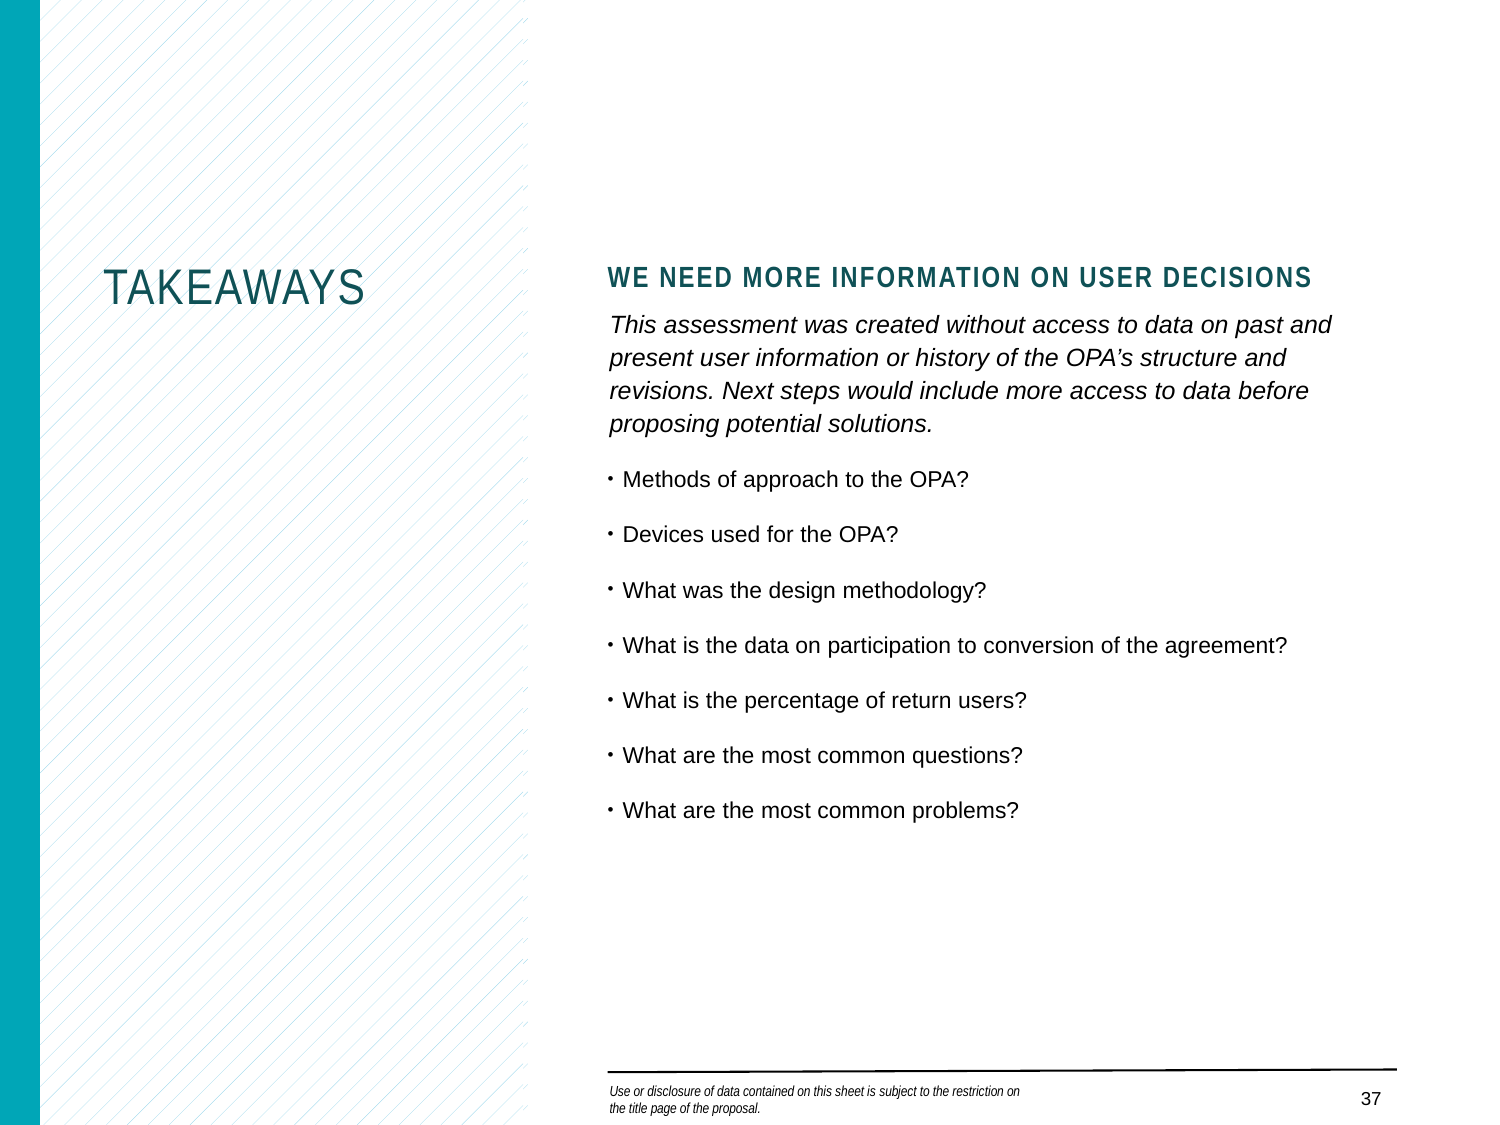

# TAKEAWAYS
WE NEED MORE INFORMATION ON USER DECISIONS
This assessment was created without access to data on past and present user information or history of the OPA’s structure and revisions. Next steps would include more access to data before proposing potential solutions.
Methods of approach to the OPA?
Devices used for the OPA?
What was the design methodology?
What is the data on participation to conversion of the agreement?
What is the percentage of return users?
What are the most common questions?
What are the most common problems?
Use or disclosure of data contained on this sheet is subject to the restriction on the title page of the proposal.
37